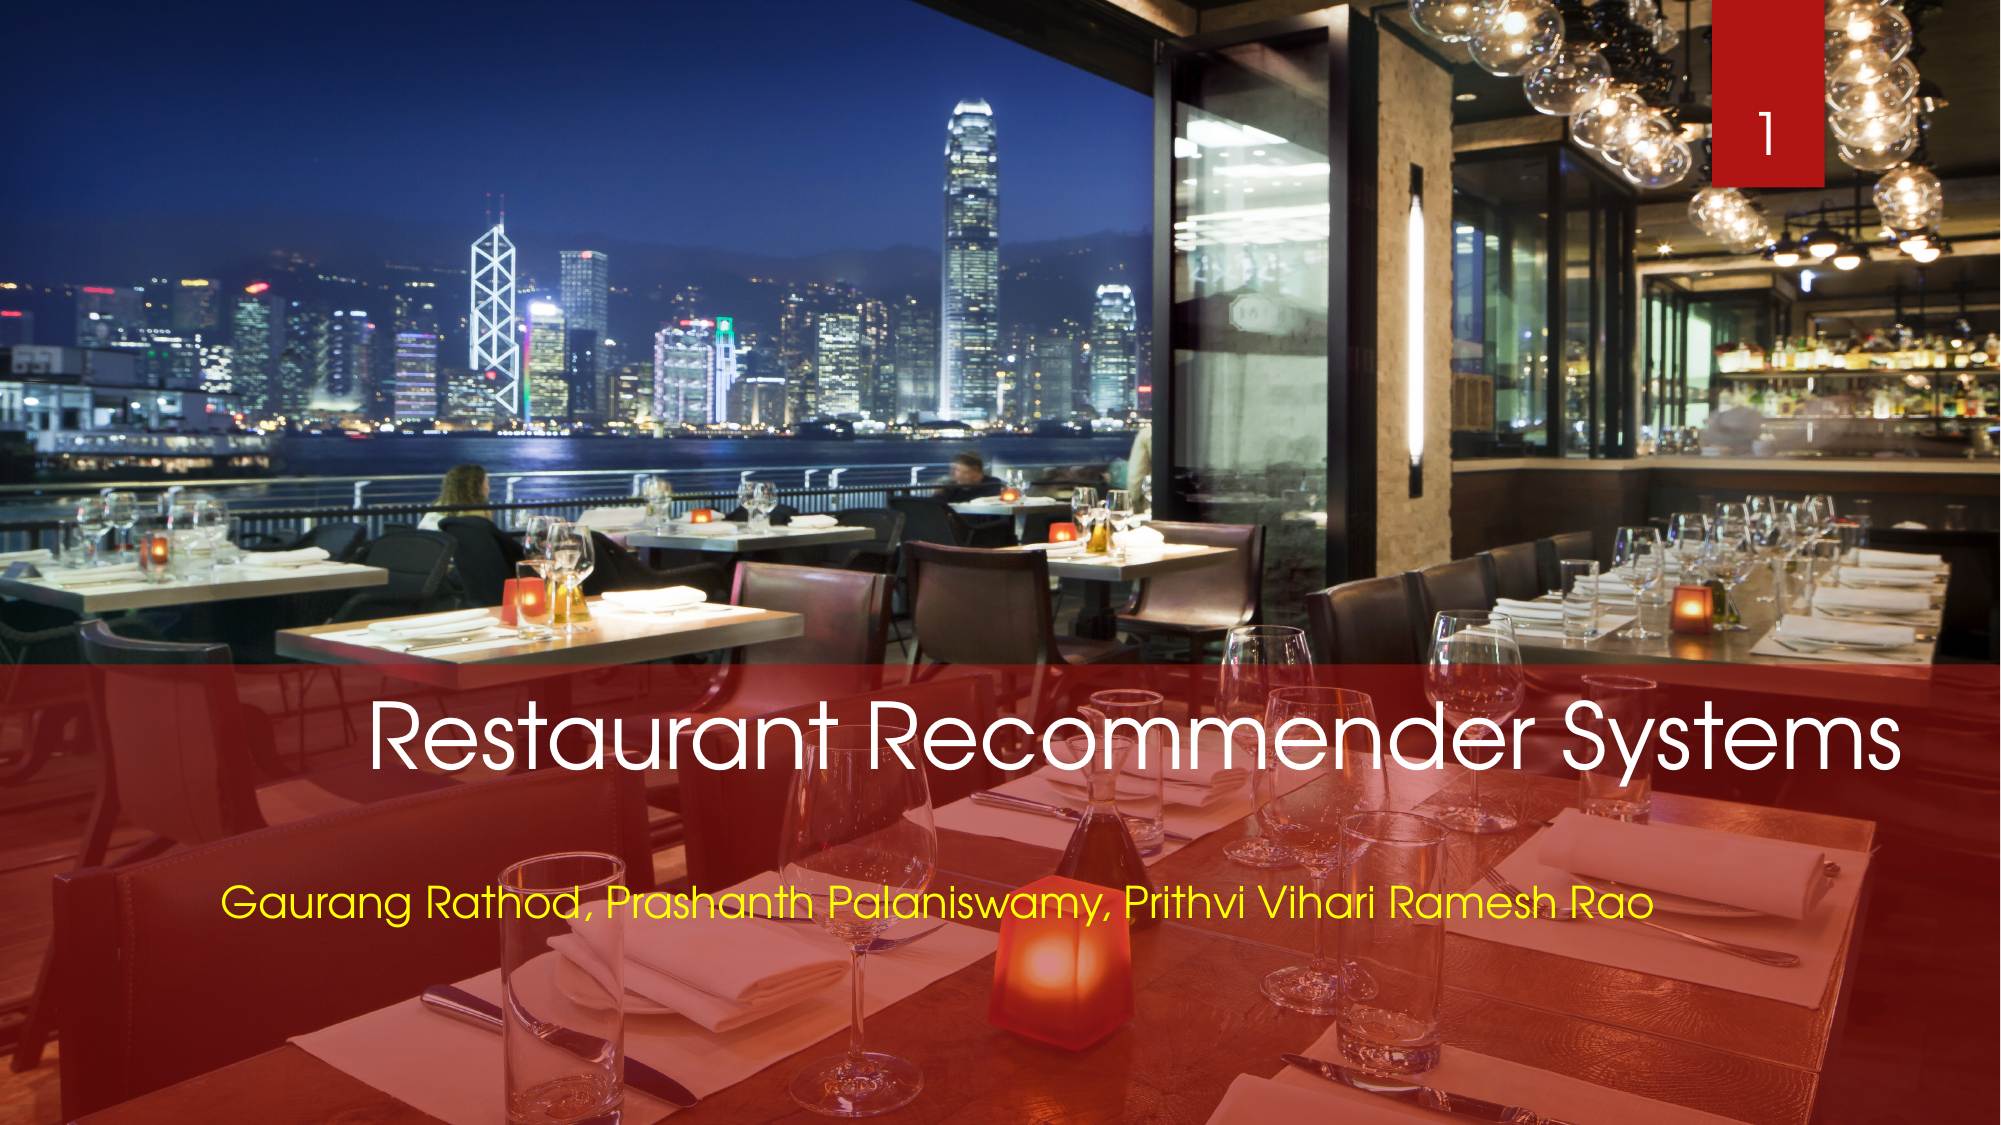

1
# Restaurant Recommender Systems
Gaurang Rathod, Prashanth Palaniswamy, Prithvi Vihari Ramesh Rao